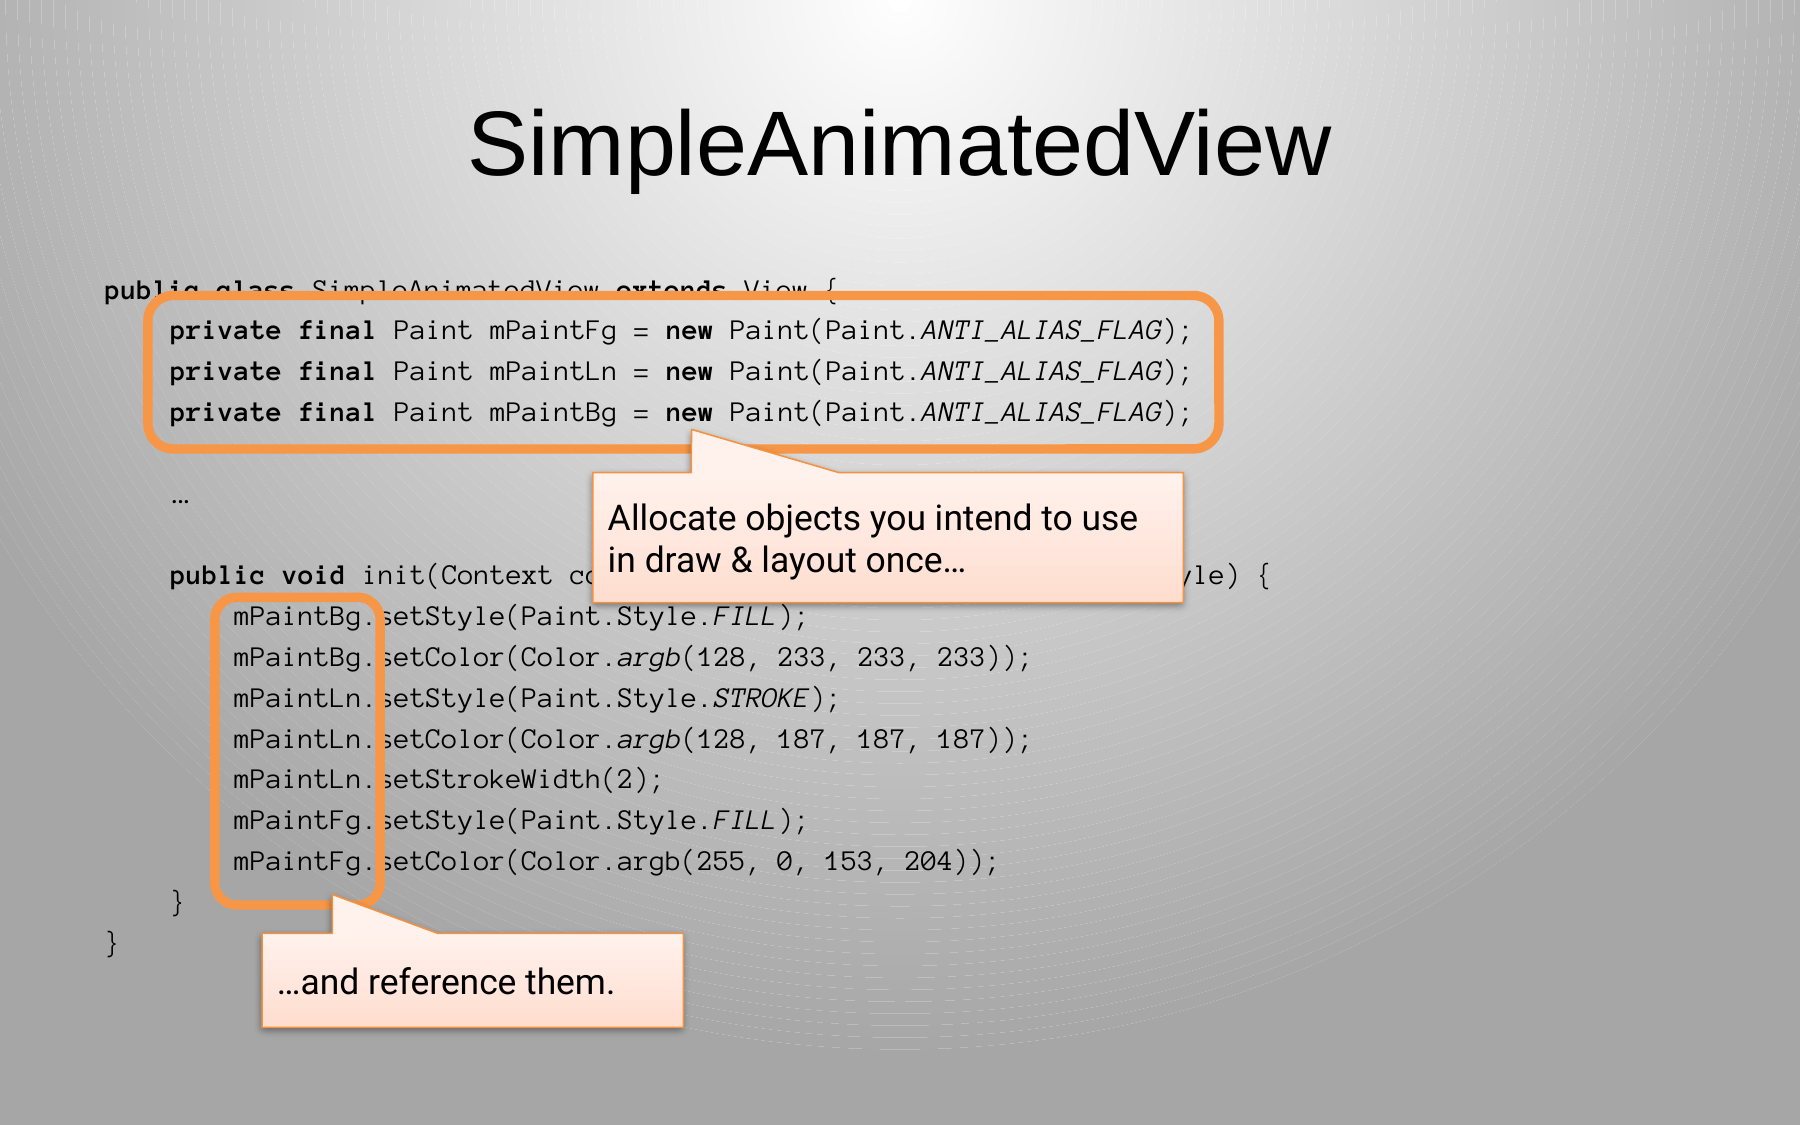

# SimpleAnimatedView
public class SimpleAnimatedView extends View {
private final Paint mPaintFg = new Paint(Paint.ANTI_ALIAS_FLAG);
private final Paint mPaintLn = new Paint(Paint.ANTI_ALIAS_FLAG);
private final Paint mPaintBg = new Paint(Paint.ANTI_ALIAS_FLAG);

…

public void init(Context context, AttributeSet attrs, int defStyle) {
    mPaintBg.setStyle(Paint.Style.FILL);
    mPaintBg.setColor(Color.argb(128, 233, 233, 233));
    mPaintLn.setStyle(Paint.Style.STROKE);
    mPaintLn.setColor(Color.argb(128, 187, 187, 187));
    mPaintLn.setStrokeWidth(2);
    mPaintFg.setStyle(Paint.Style.FILL);
    mPaintFg.setColor(Color.argb(255, 0, 153, 204));
}
}

Allocate objects you intend to use in draw & layout once…

…and reference them.